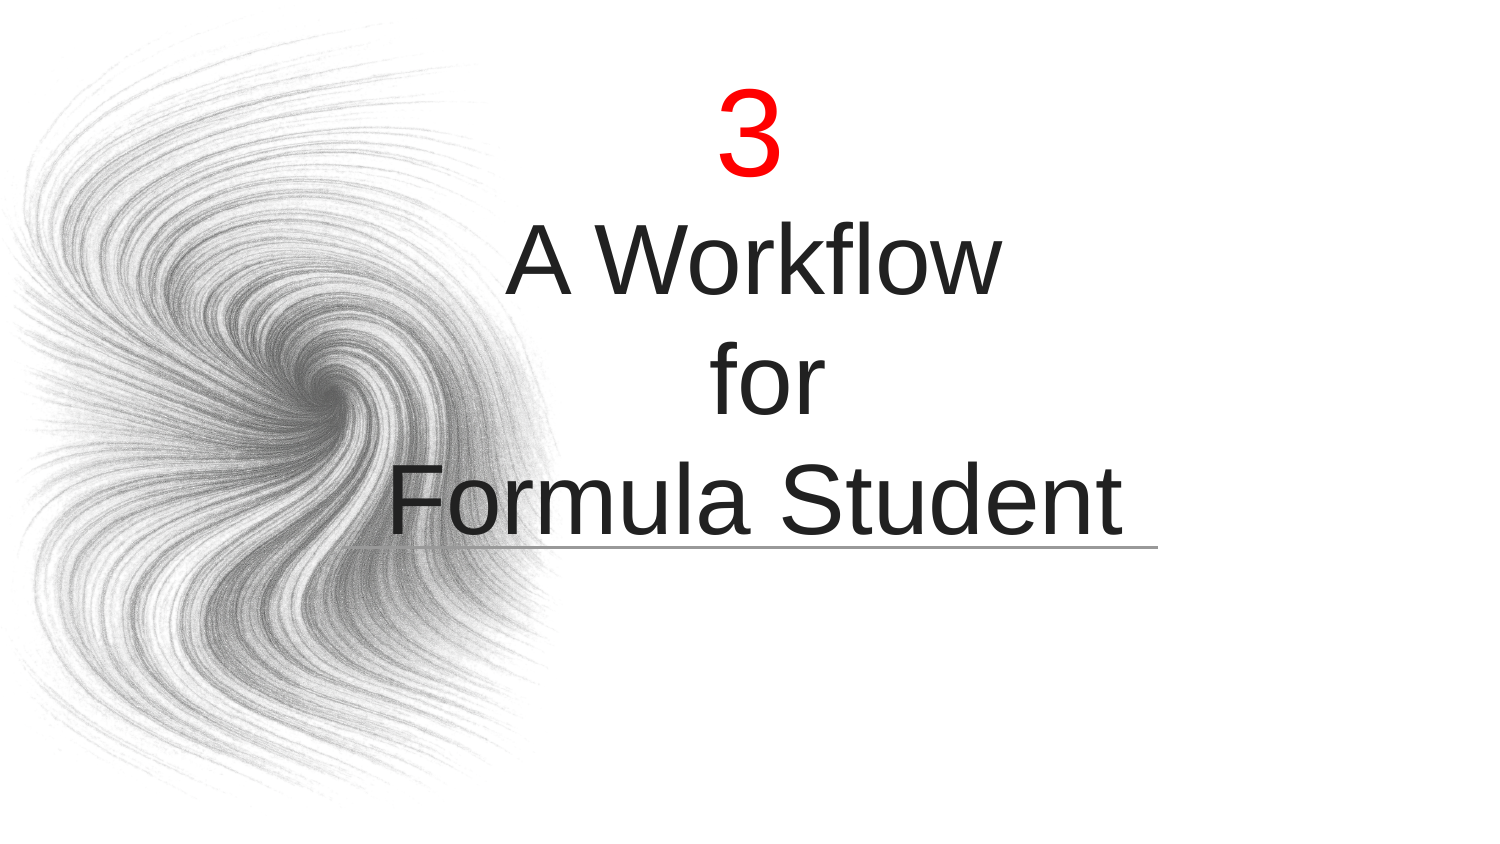

3
# A Workflow for Formula Student